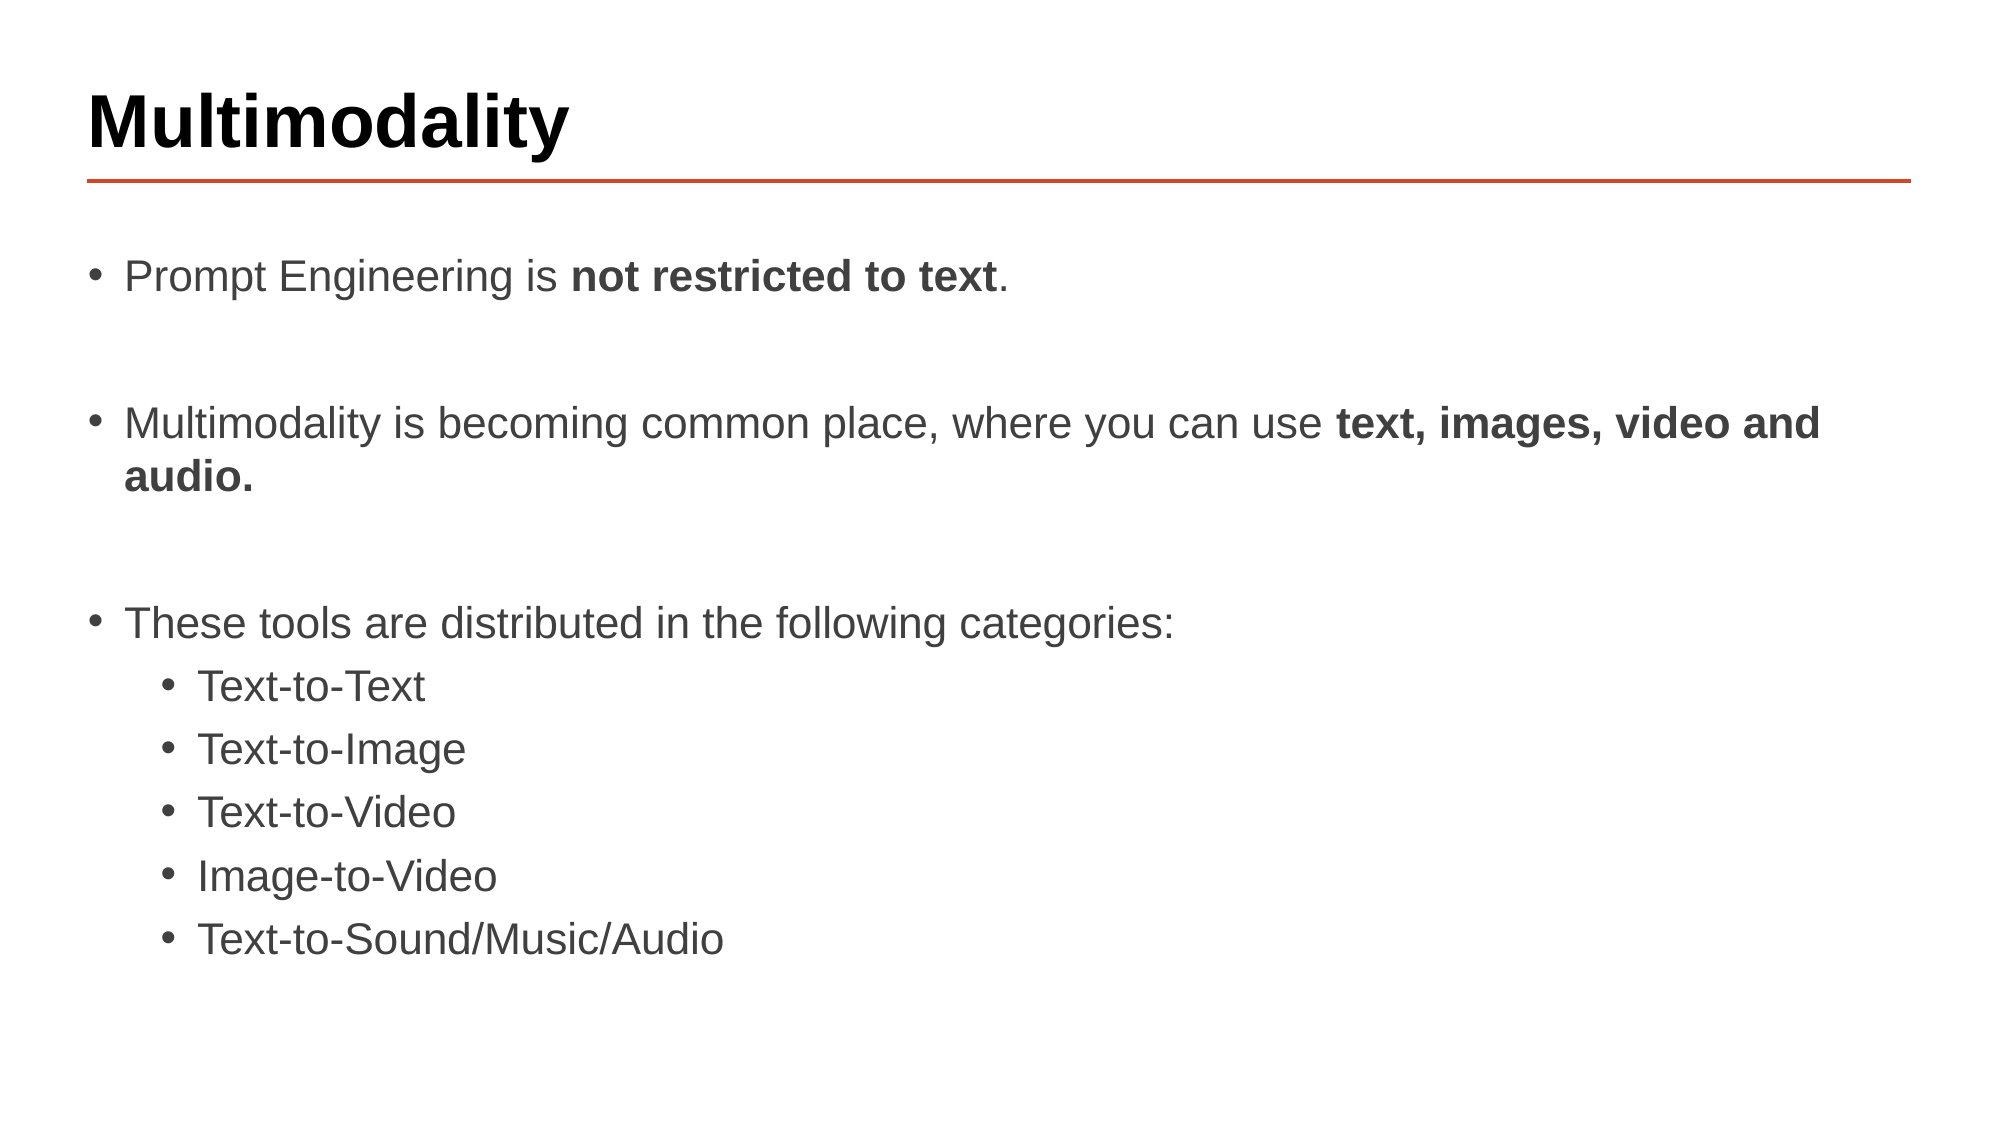

# Multimodality
Prompt Engineering is not restricted to text.

Multimodality is becoming common place, where you can use text, images, video and audio.

These tools are distributed in the following categories:
Text-to-Text
Text-to-Image
Text-to-Video
Image-to-Video
Text-to-Sound/Music/Audio